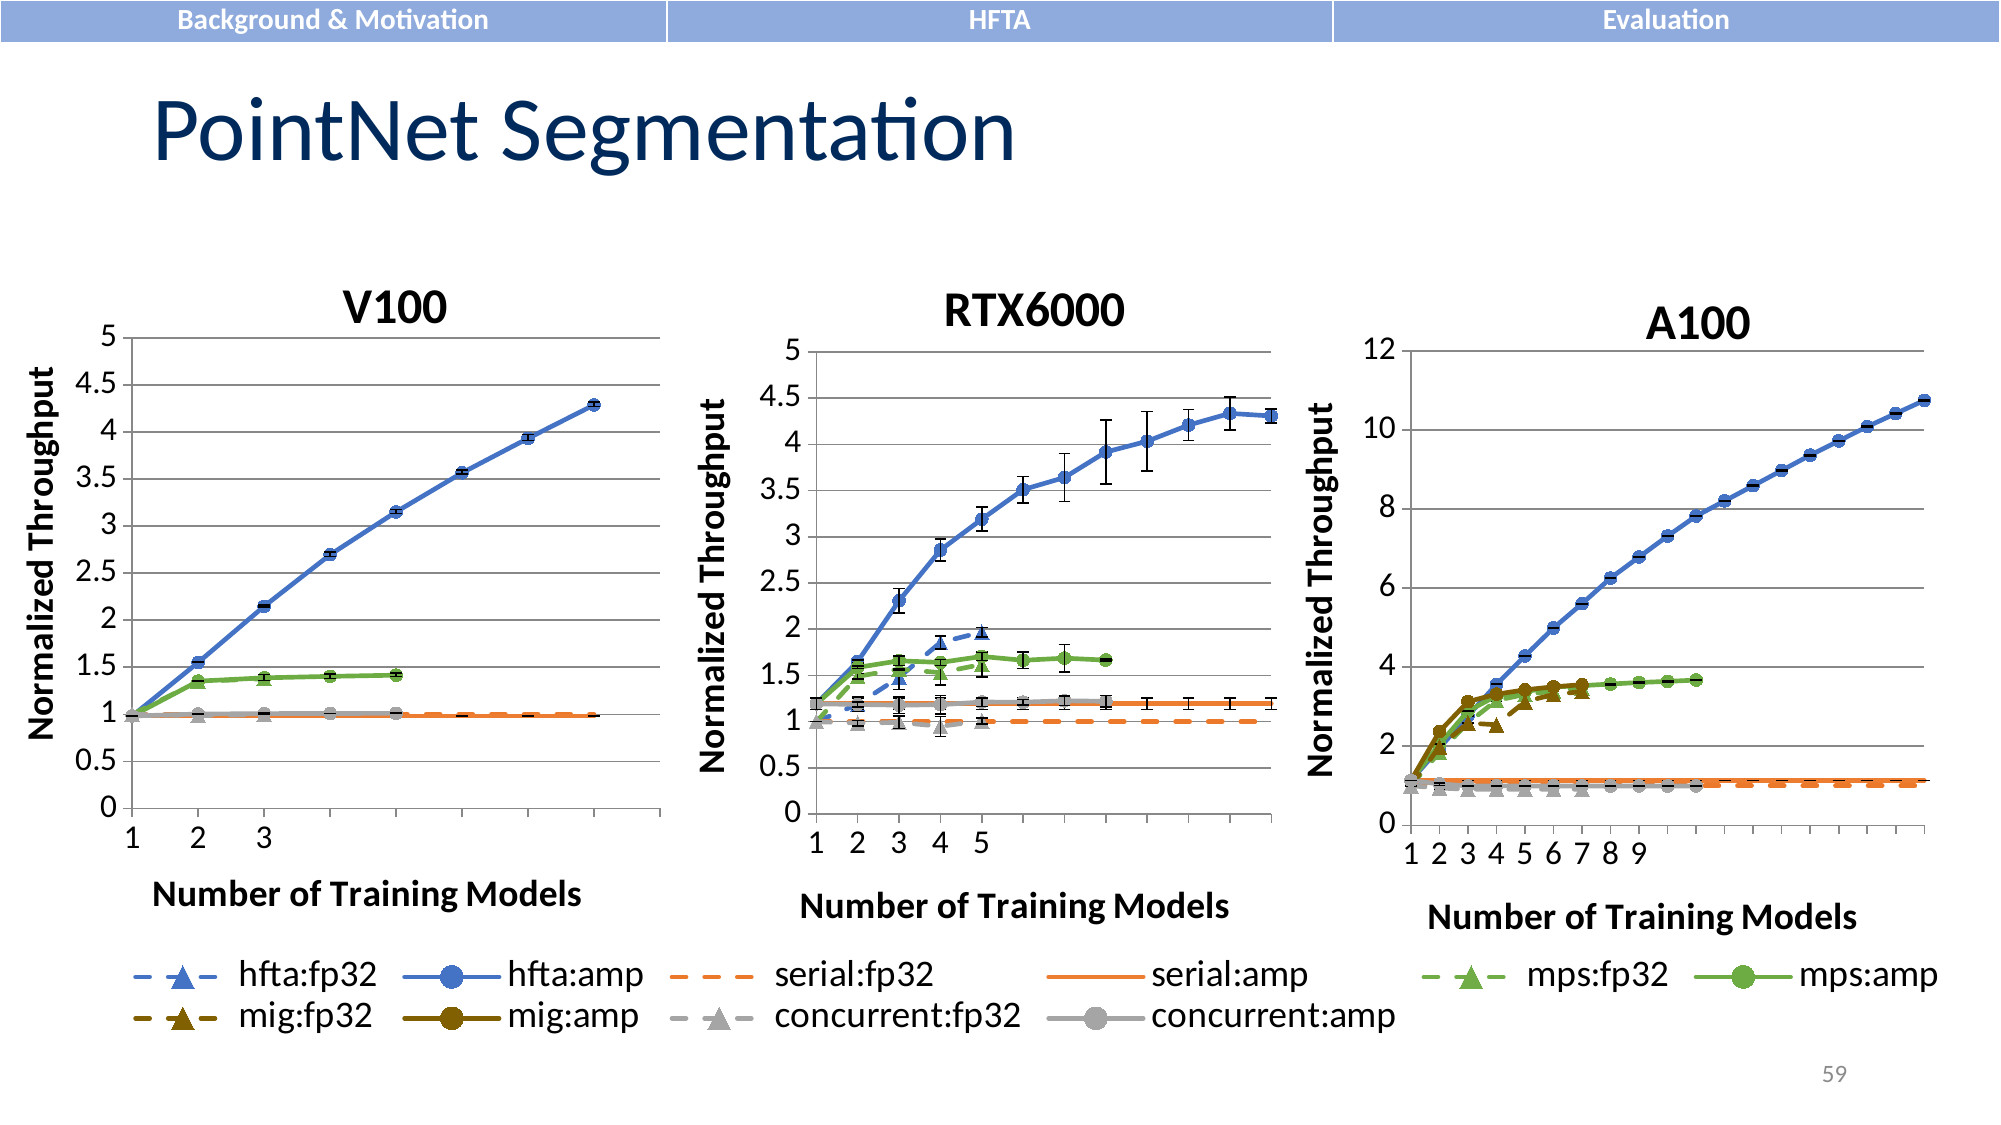

# PointNet Segmentation

### Chart: RTX6000

| Category | hfta:fp32 | hfta:amp | serial:fp32 | serial:amp | mps:fp32 | mps:amp | concurrent:fp32 | concurrent:amp |
|---|---|---|---|---|---|---|---|---|

### Chart: A100

| Category | hfta:fp32 | hfta:amp | serial:fp32 | serial:amp | mps:fp32 | mps:amp | mig:fp32 | mig:amp | concurrent:fp32 | concurrent:amp |
|---|---|---|---|---|---|---|---|---|---|---|

### Chart: V100

| Category | hfta:fp32 | hfta:amp | serial:fp32 | serial:amp | mps:fp32 | mps:amp | concurrent:fp32 | concurrent:amp |
|---|---|---|---|---|---|---|---|---|
59